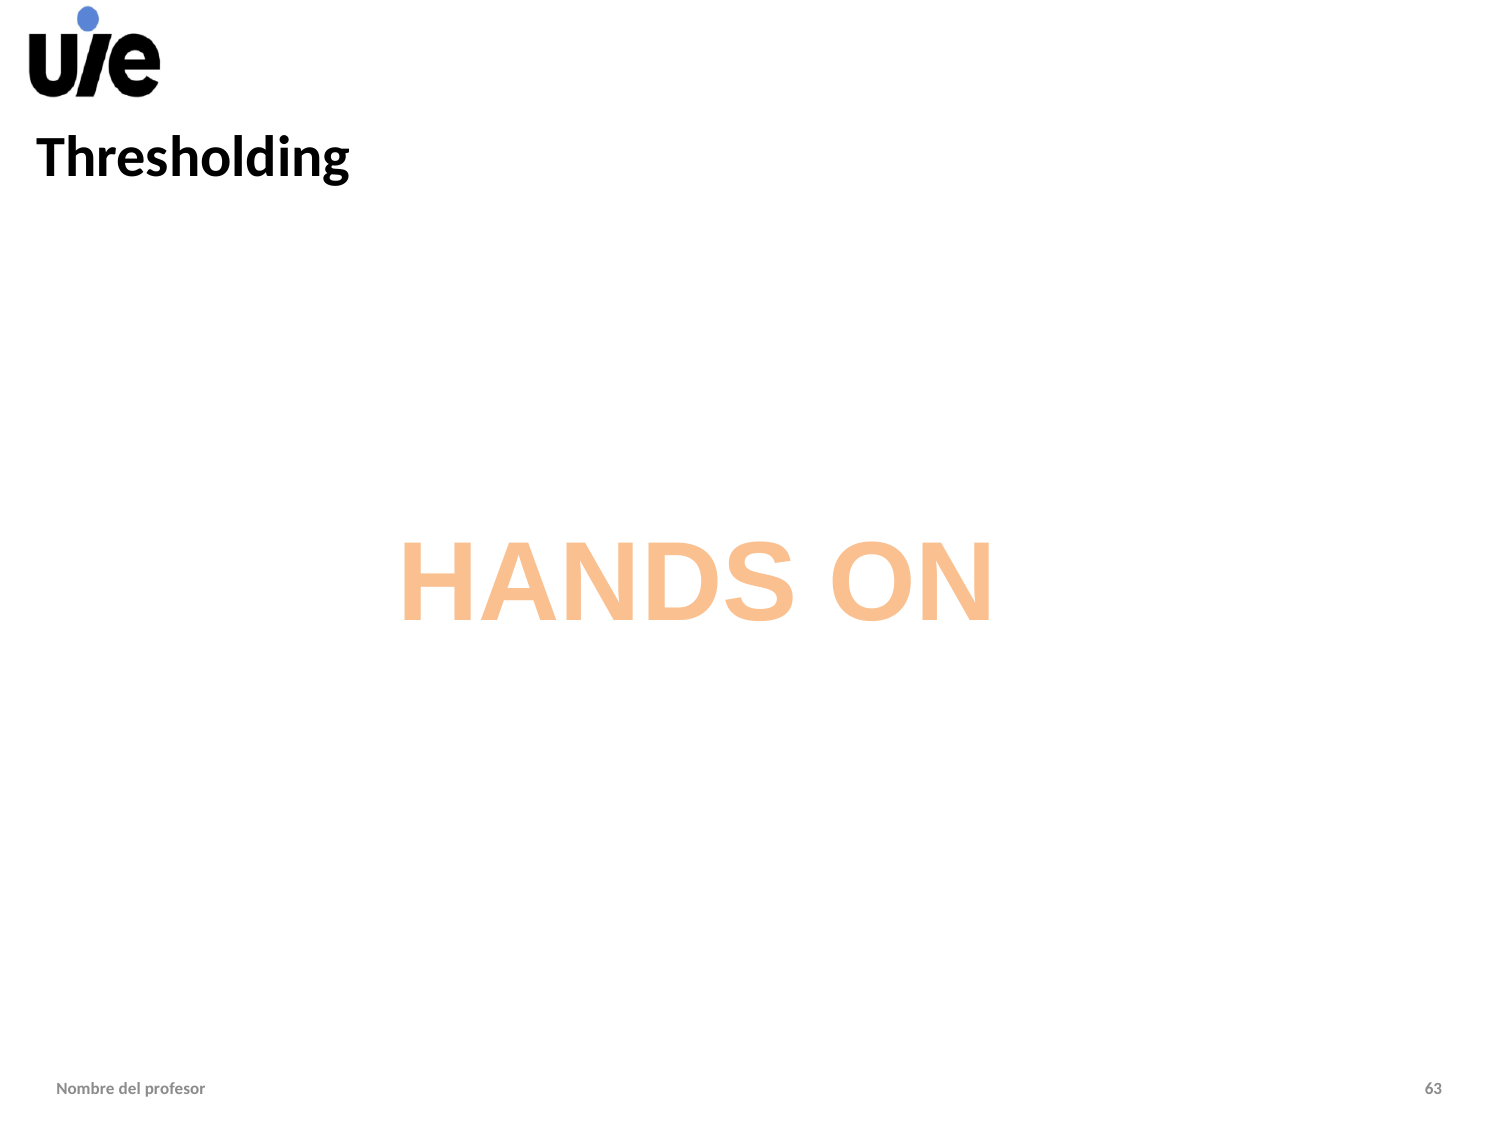

# Thresholding
HANDS ON
Nombre del profesor
63